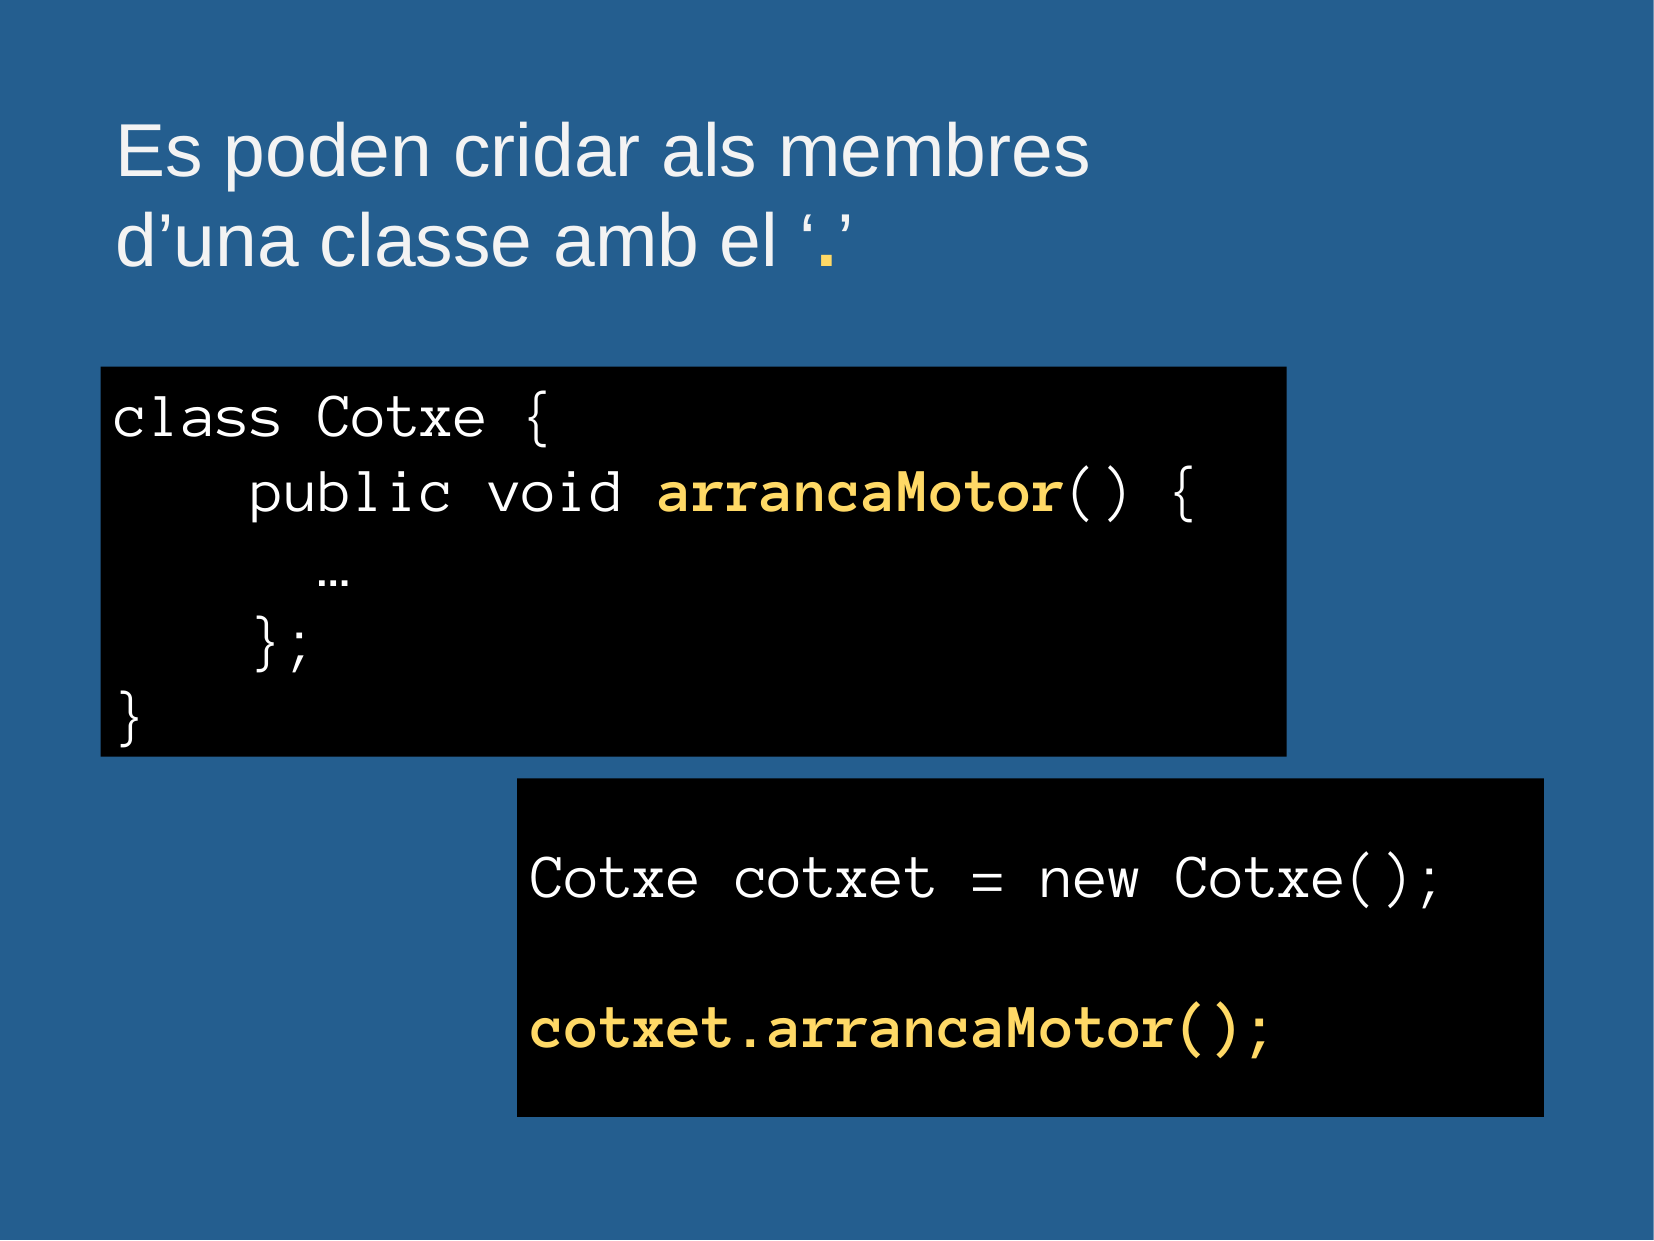

Es poden cridar als membres d’una classe amb el ‘.’
class Cotxe {
    public void arrancaMotor() {
      …
    };
}
Cotxe cotxet = new Cotxe();

cotxet.arrancaMotor();